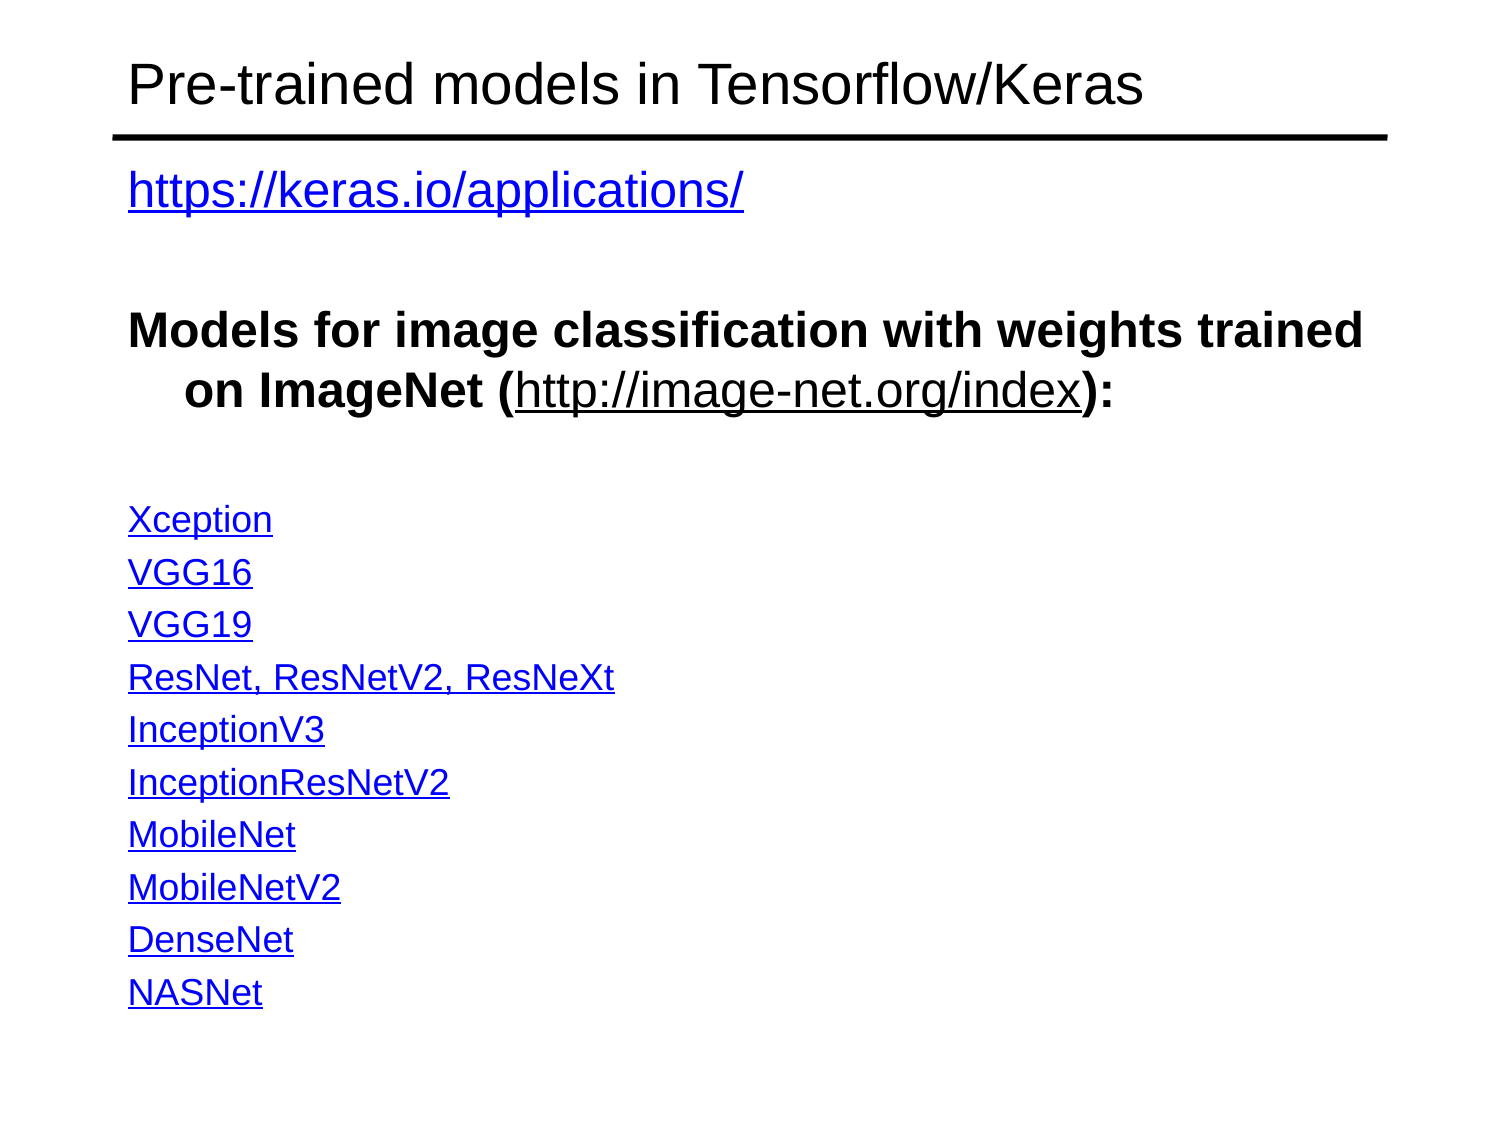

# Pre-trained models in Tensorflow/Keras
https://keras.io/applications/

Models for image classification with weights trained on ImageNet (http://image-net.org/index):

Xception
VGG16
VGG19
ResNet, ResNetV2, ResNeXt
InceptionV3
InceptionResNetV2
MobileNet
MobileNetV2
DenseNet
NASNet